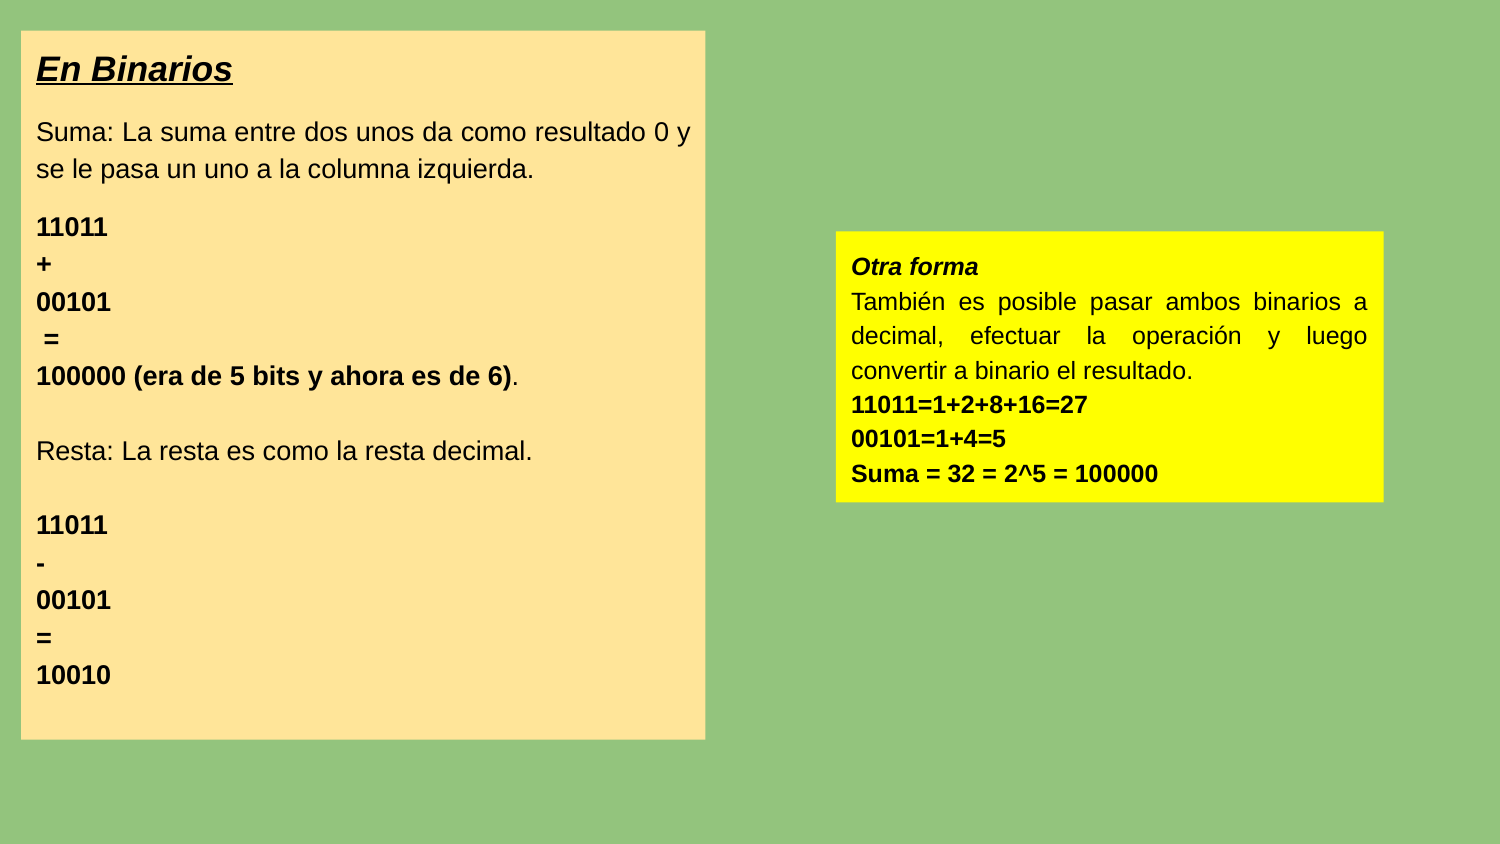

En Binarios
Suma: La suma entre dos unos da como resultado 0 y se le pasa un uno a la columna izquierda.
11011
+
00101
 =
100000 (era de 5 bits y ahora es de 6).

Resta: La resta es como la resta decimal.

11011
-
00101
=
10010

Otra forma
También es posible pasar ambos binarios a decimal, efectuar la operación y luego convertir a binario el resultado.
11011=1+2+8+16=27
00101=1+4=5
Suma = 32 = 2^5 = 100000